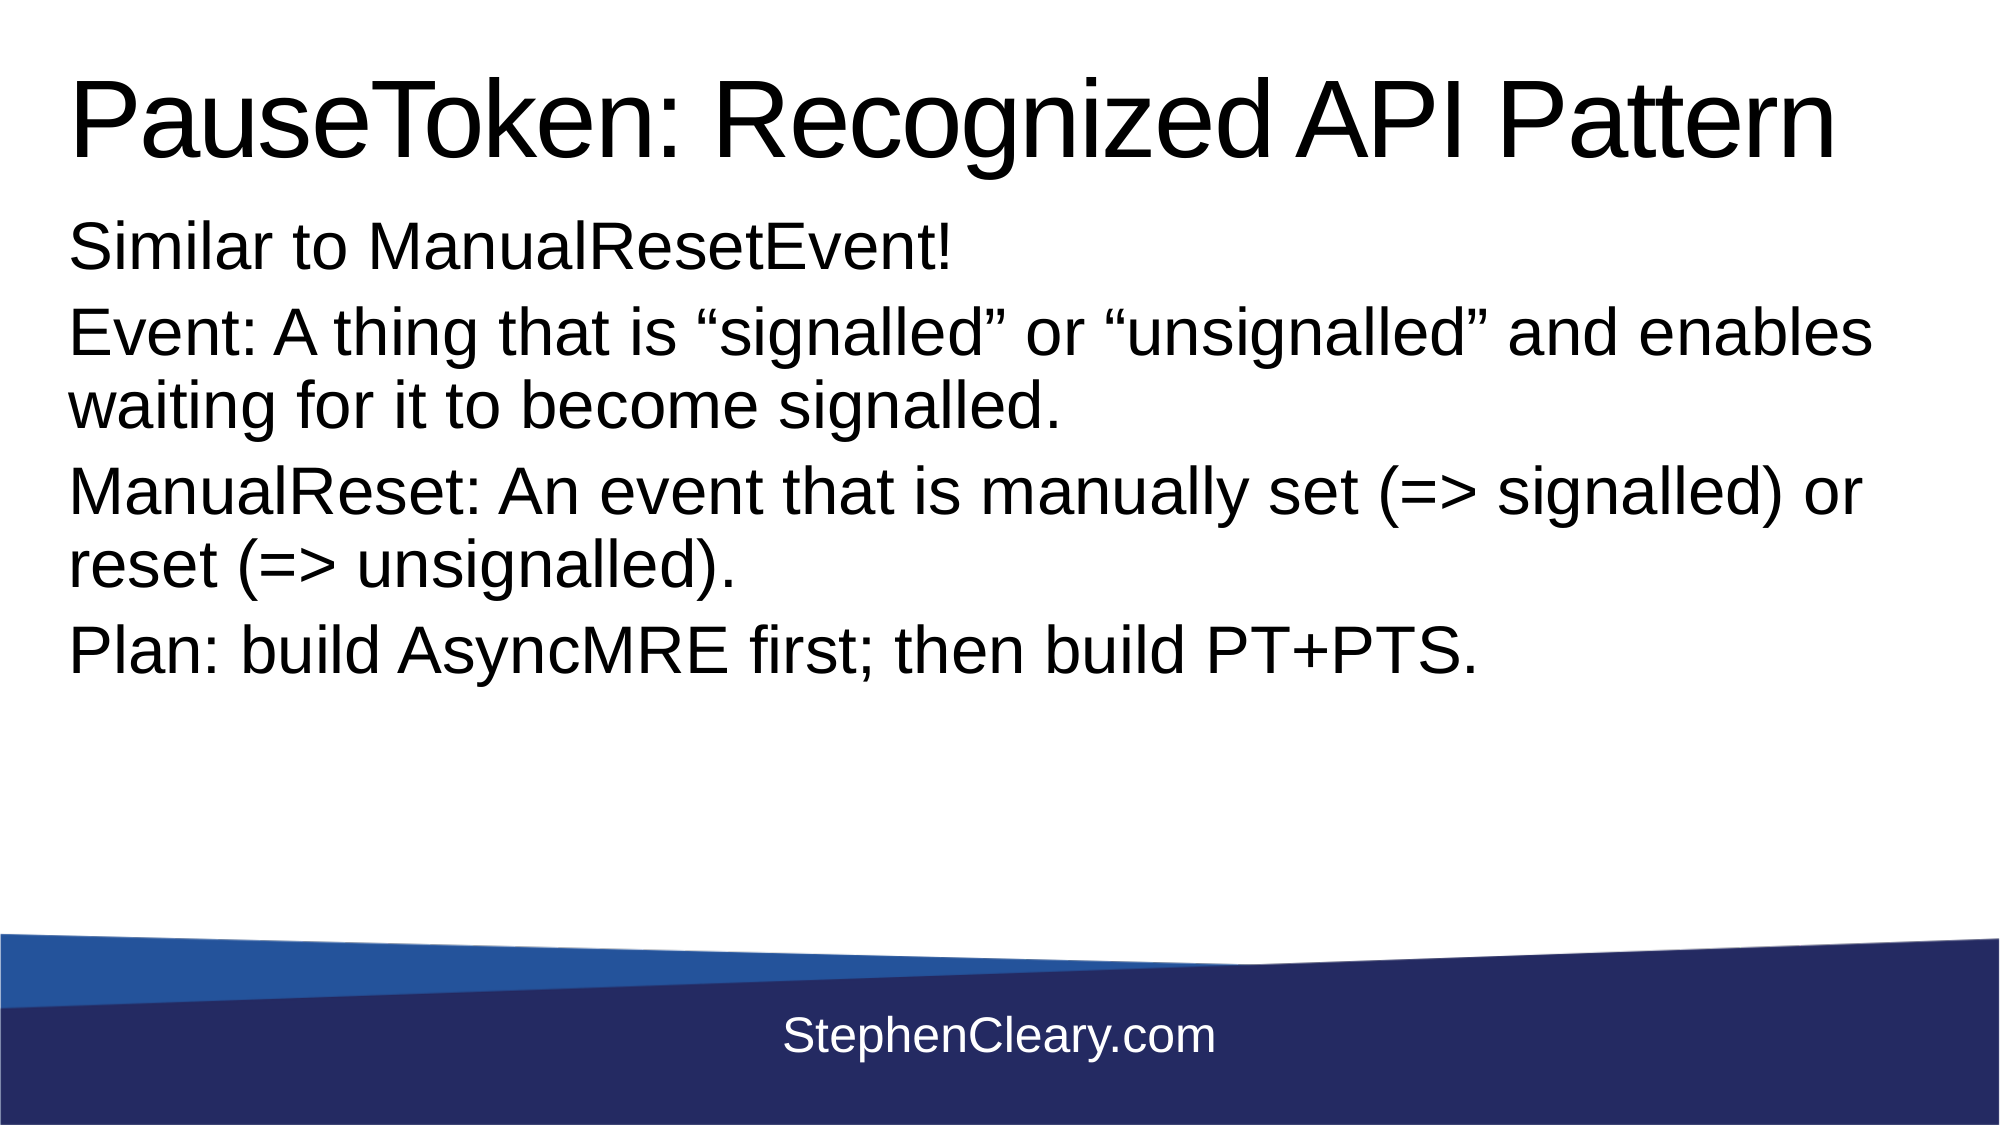

# PauseToken: Recognized API Pattern
Similar to ManualResetEvent!
Event: A thing that is “signalled” or “unsignalled” and enables waiting for it to become signalled.
ManualReset: An event that is manually set (=> signalled) or reset (=> unsignalled).
Plan: build AsyncMRE first; then build PT+PTS.